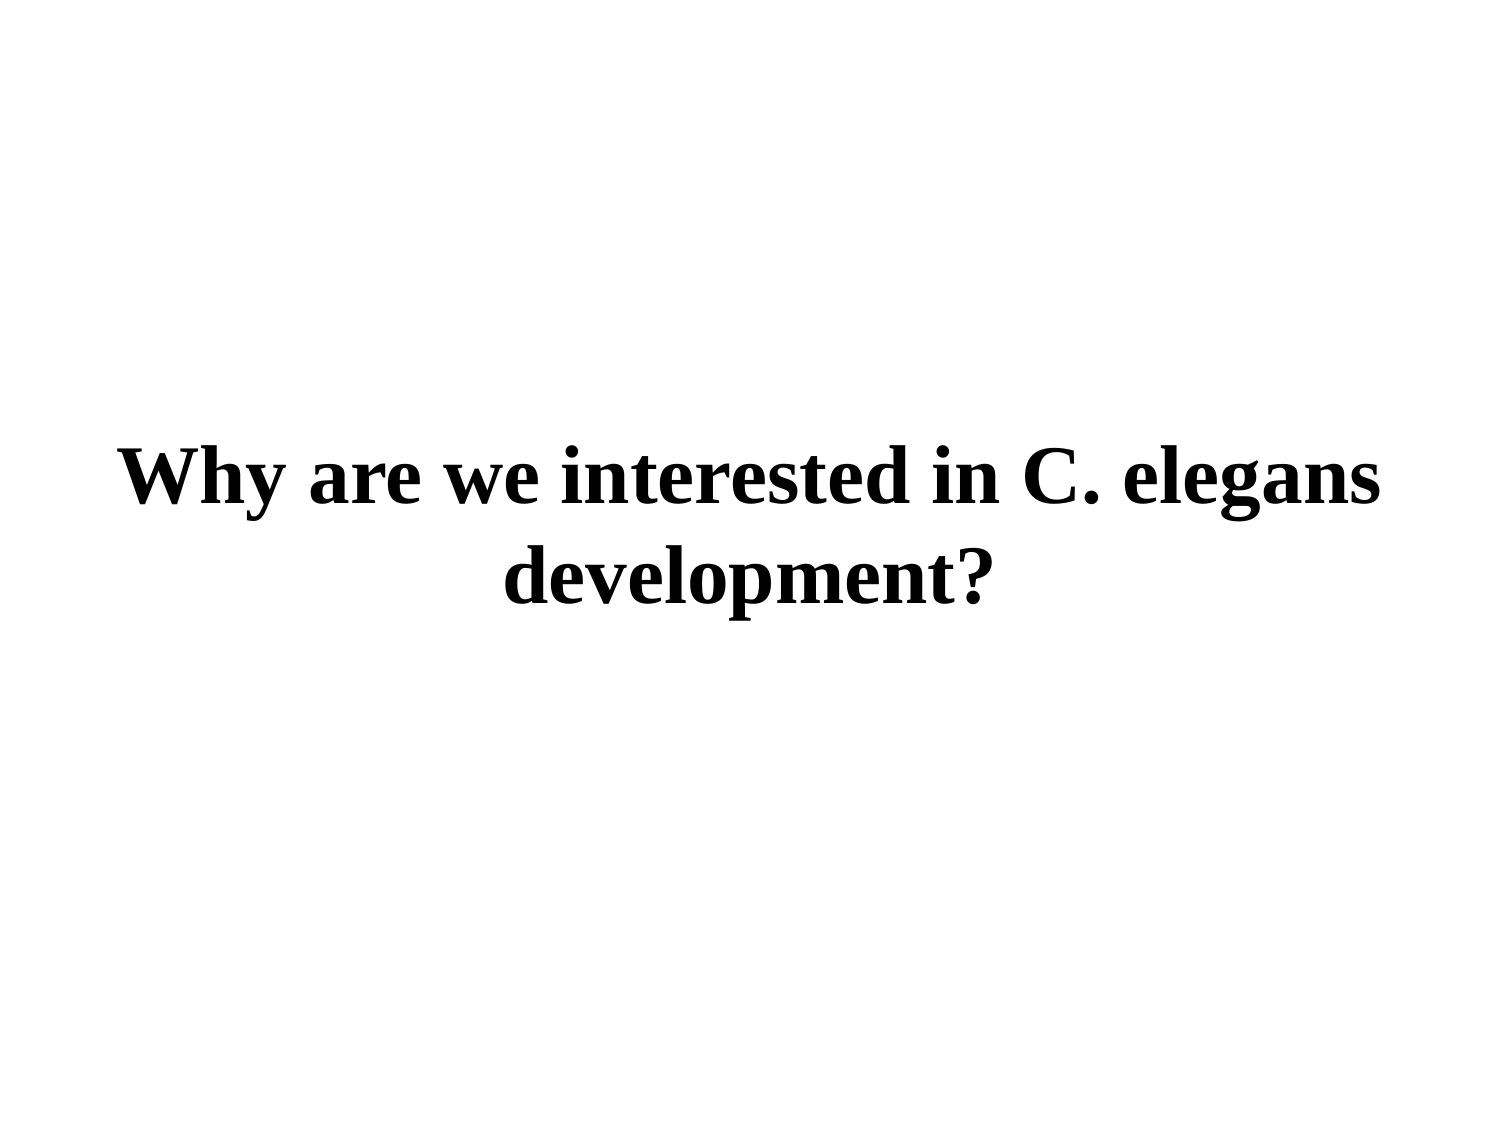

Why are we interested in C. elegans development?